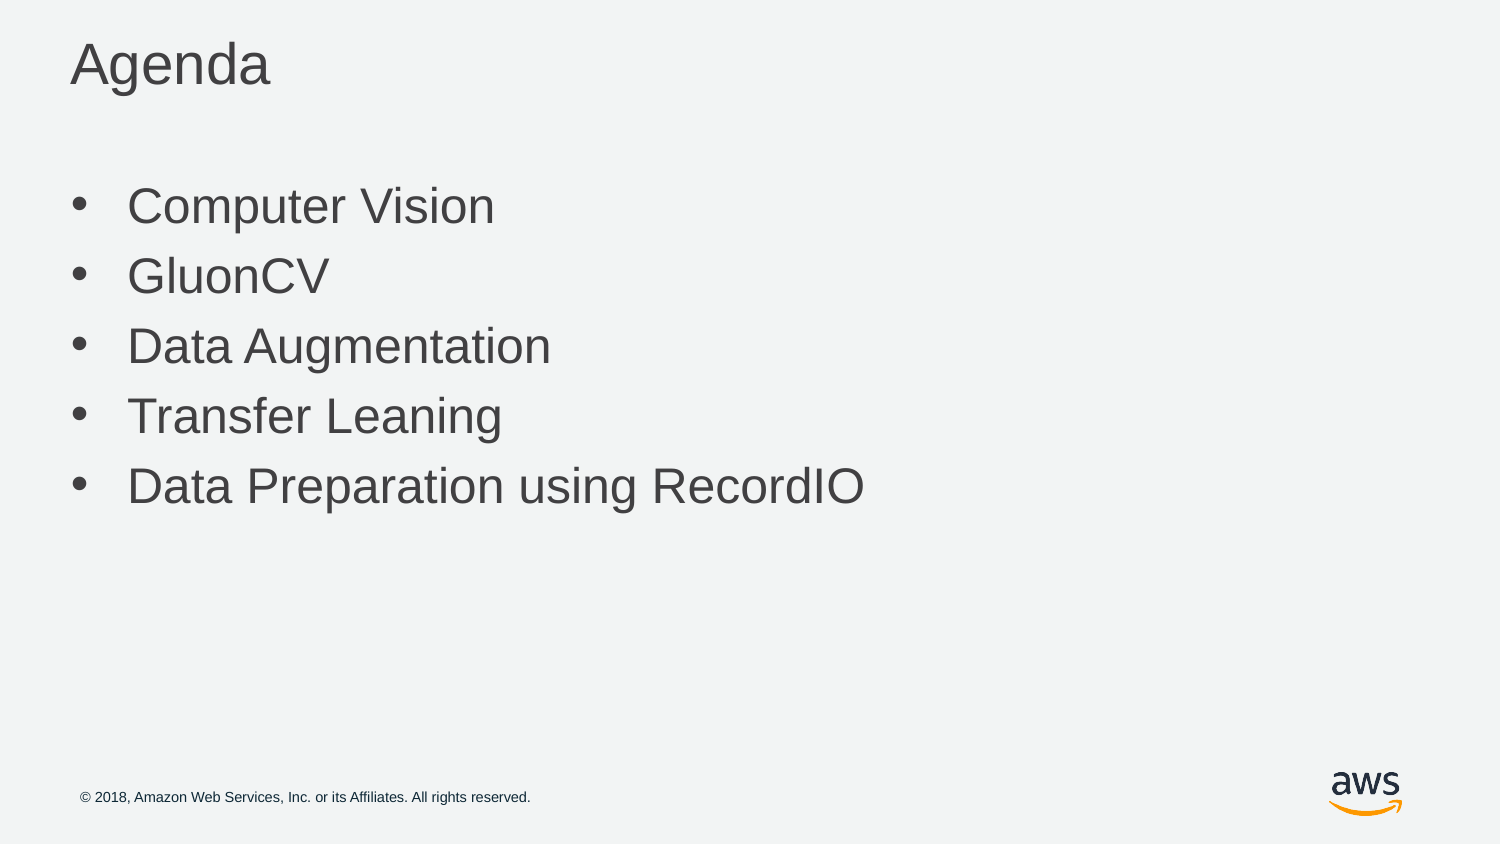

# Agenda
Computer Vision
GluonCV
Data Augmentation
Transfer Leaning
Data Preparation using RecordIO